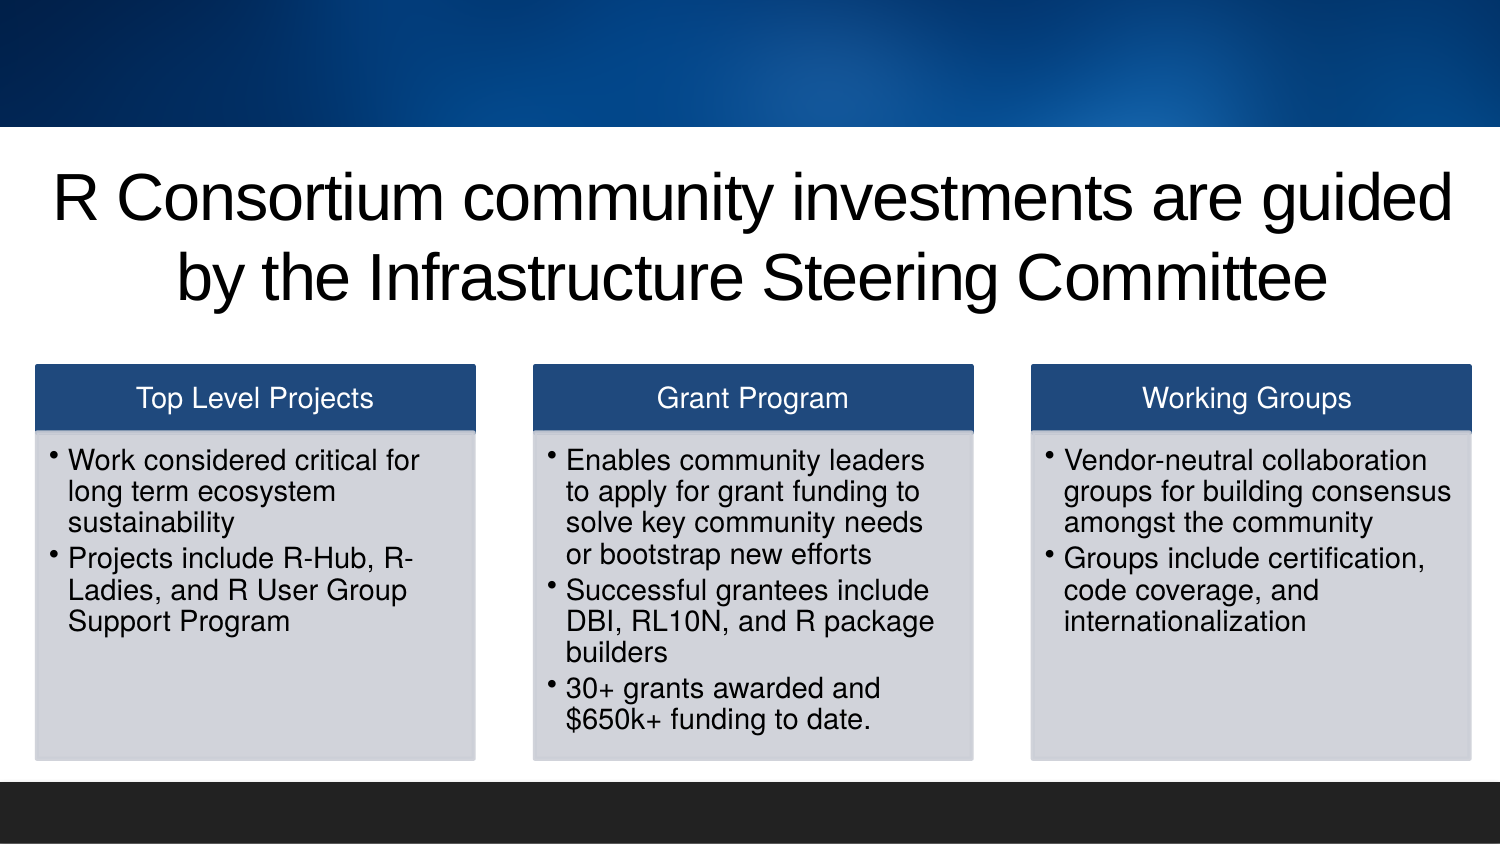

# R Consortium community investments are guided by the Infrastructure Steering Committee
Top Level Projects
Work considered critical for long term ecosystem sustainability
Projects include R-Hub, R-Ladies, and R User Group Support Program
Grant Program
Enables community leaders to apply for grant funding to solve key community needs or bootstrap new efforts
Successful grantees include DBI, RL10N, and R package builders
30+ grants awarded and $650k+ funding to date.
Working Groups
Vendor-neutral collaboration groups for building consensus amongst the community
Groups include certification, code coverage, and internationalization